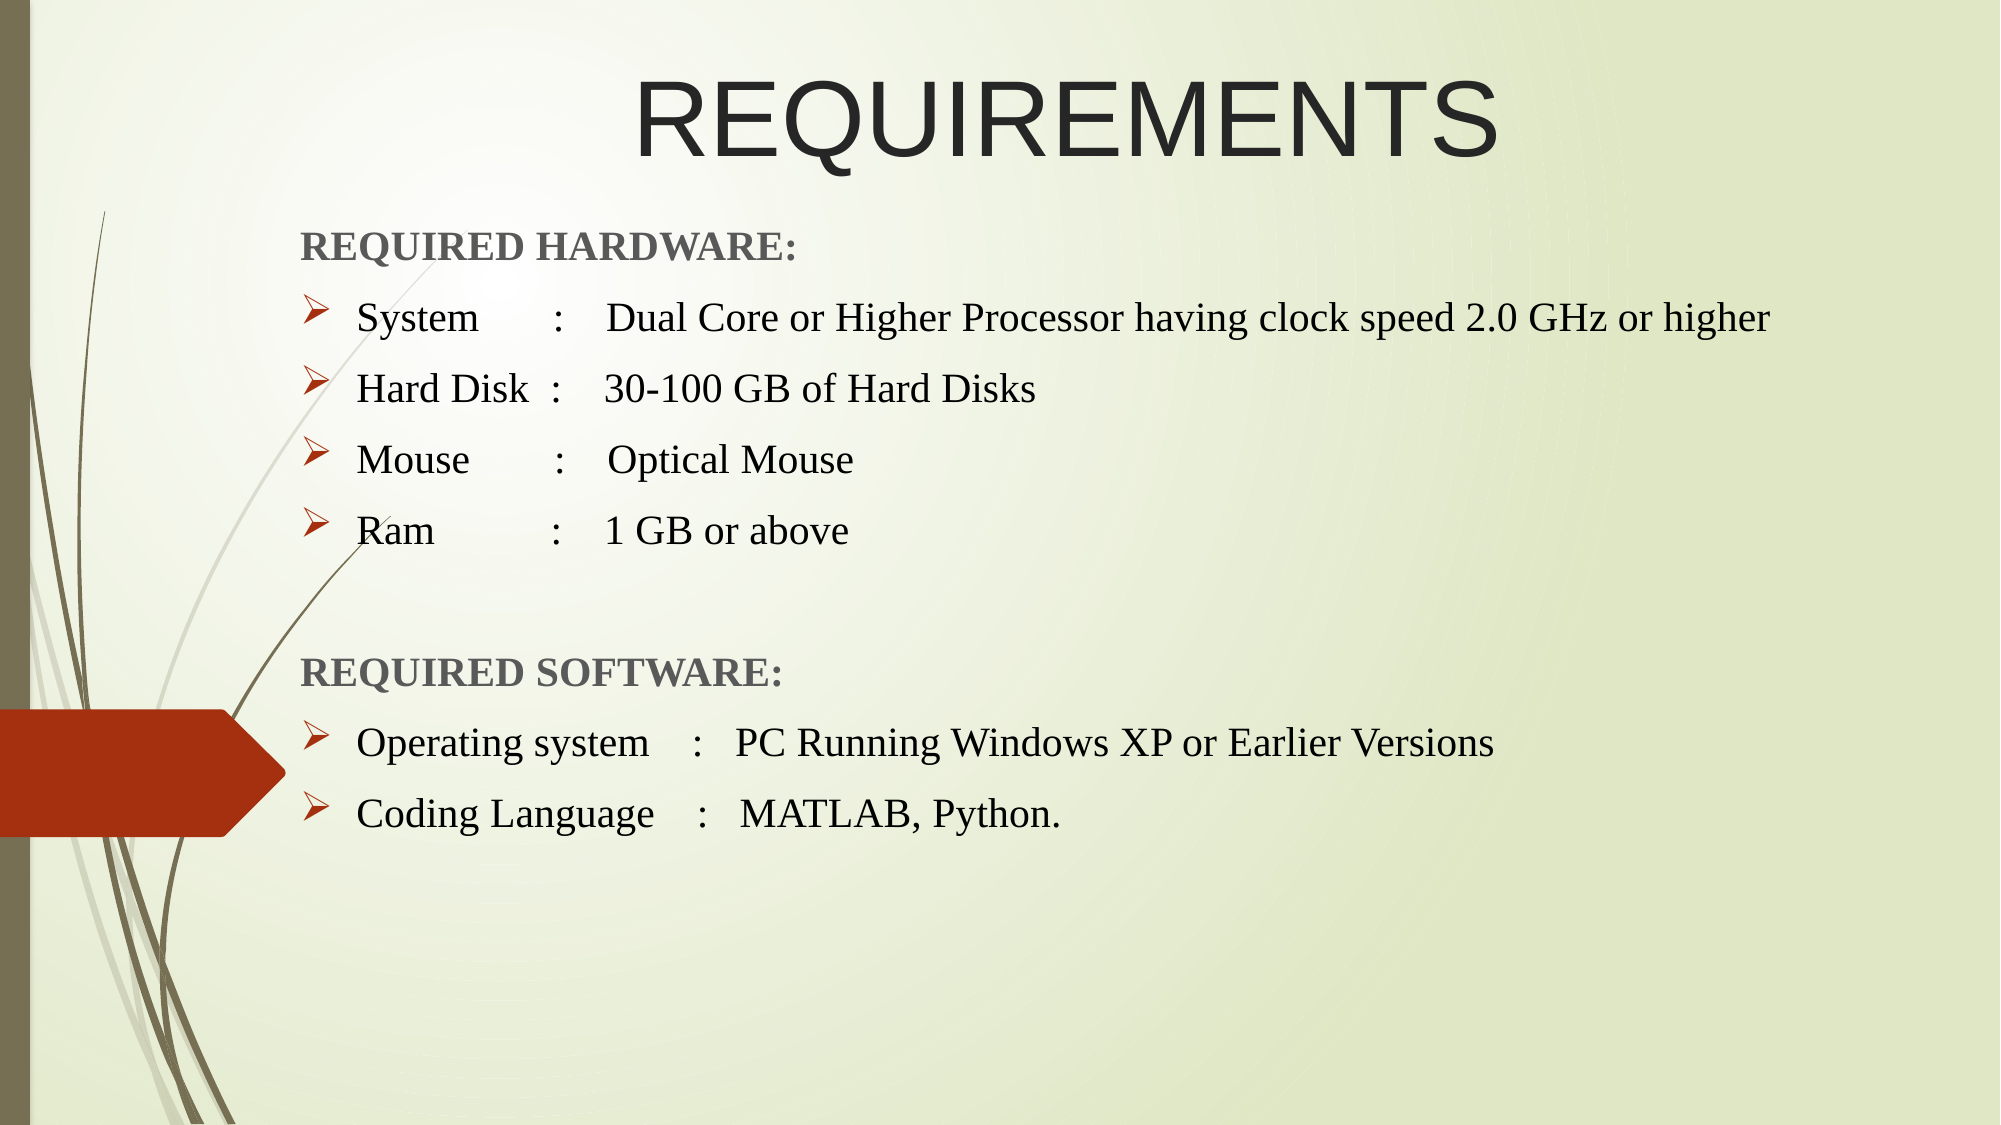

# REQUIREMENTS
REQUIRED HARDWARE:
System       :    Dual Core or Higher Processor having clock speed 2.0 GHz or higher
Hard Disk  :    30-100 GB of Hard Disks
Mouse        :    Optical Mouse
Ram           :    1 GB or above

REQUIRED SOFTWARE:
Operating system    :   PC Running Windows XP or Earlier Versions
Coding Language    :   MATLAB, Python.